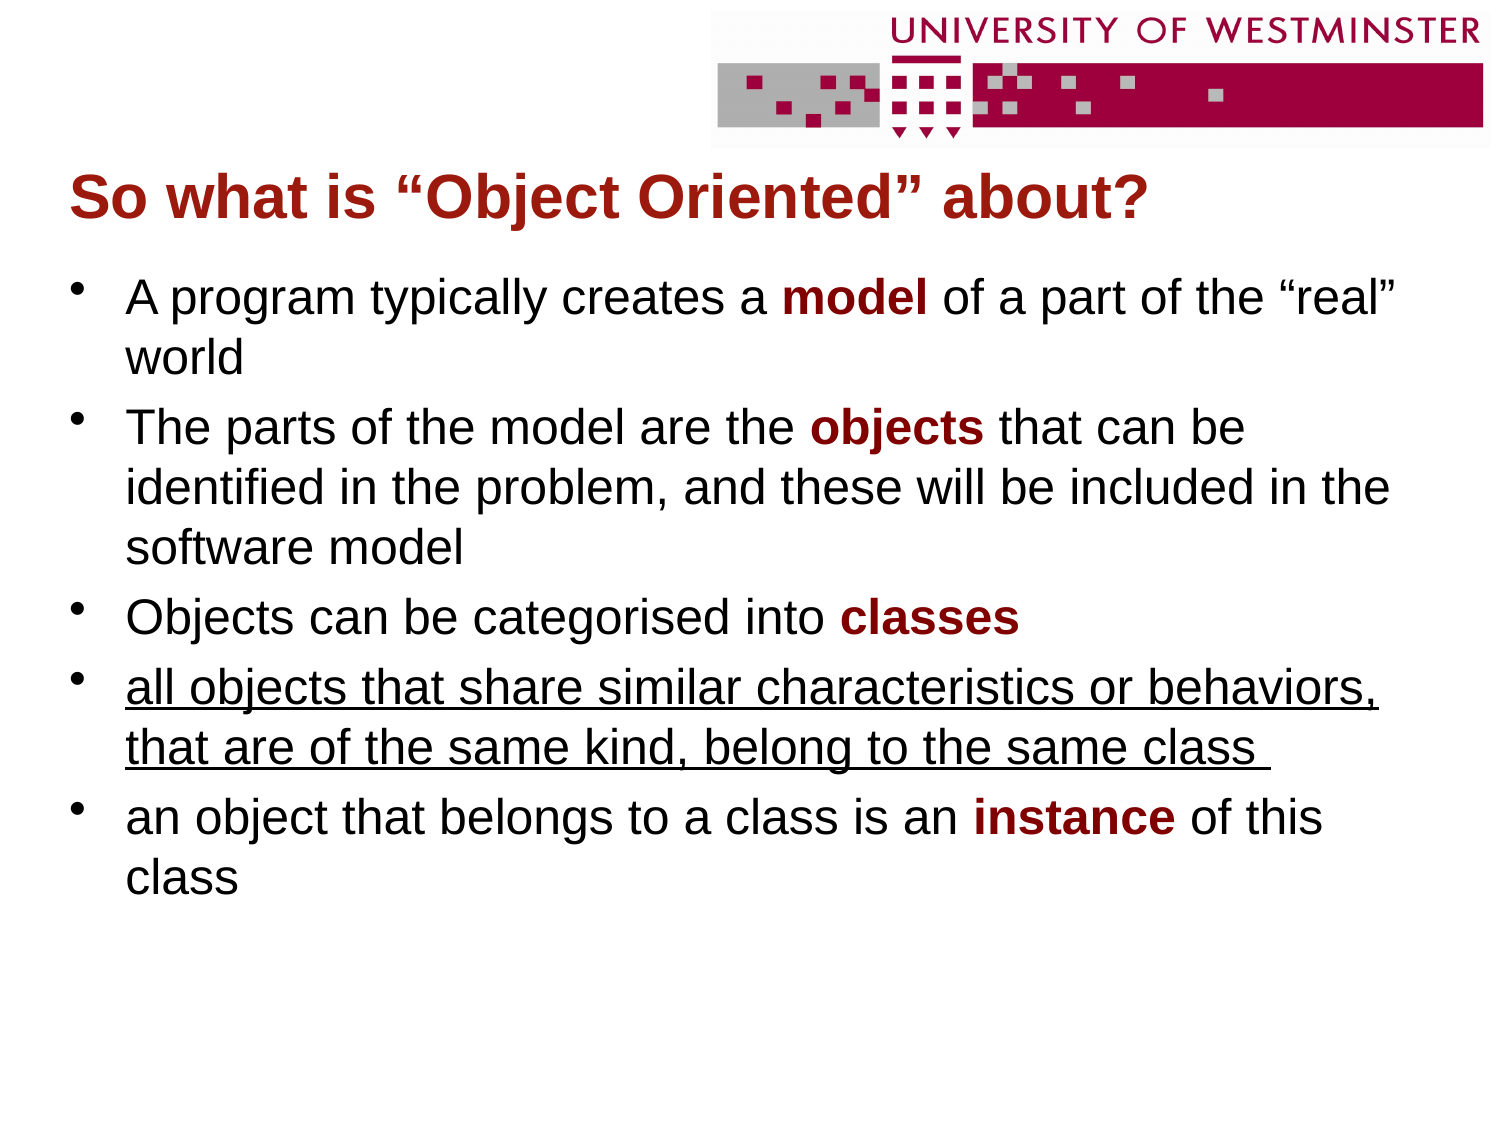

# So what is “Object Oriented” about?
A program typically creates a model of a part of the “real” world
The parts of the model are the objects that can be identified in the problem, and these will be included in the software model
Objects can be categorised into classes
all objects that share similar characteristics or behaviors, that are of the same kind, belong to the same class
an object that belongs to a class is an instance of this class